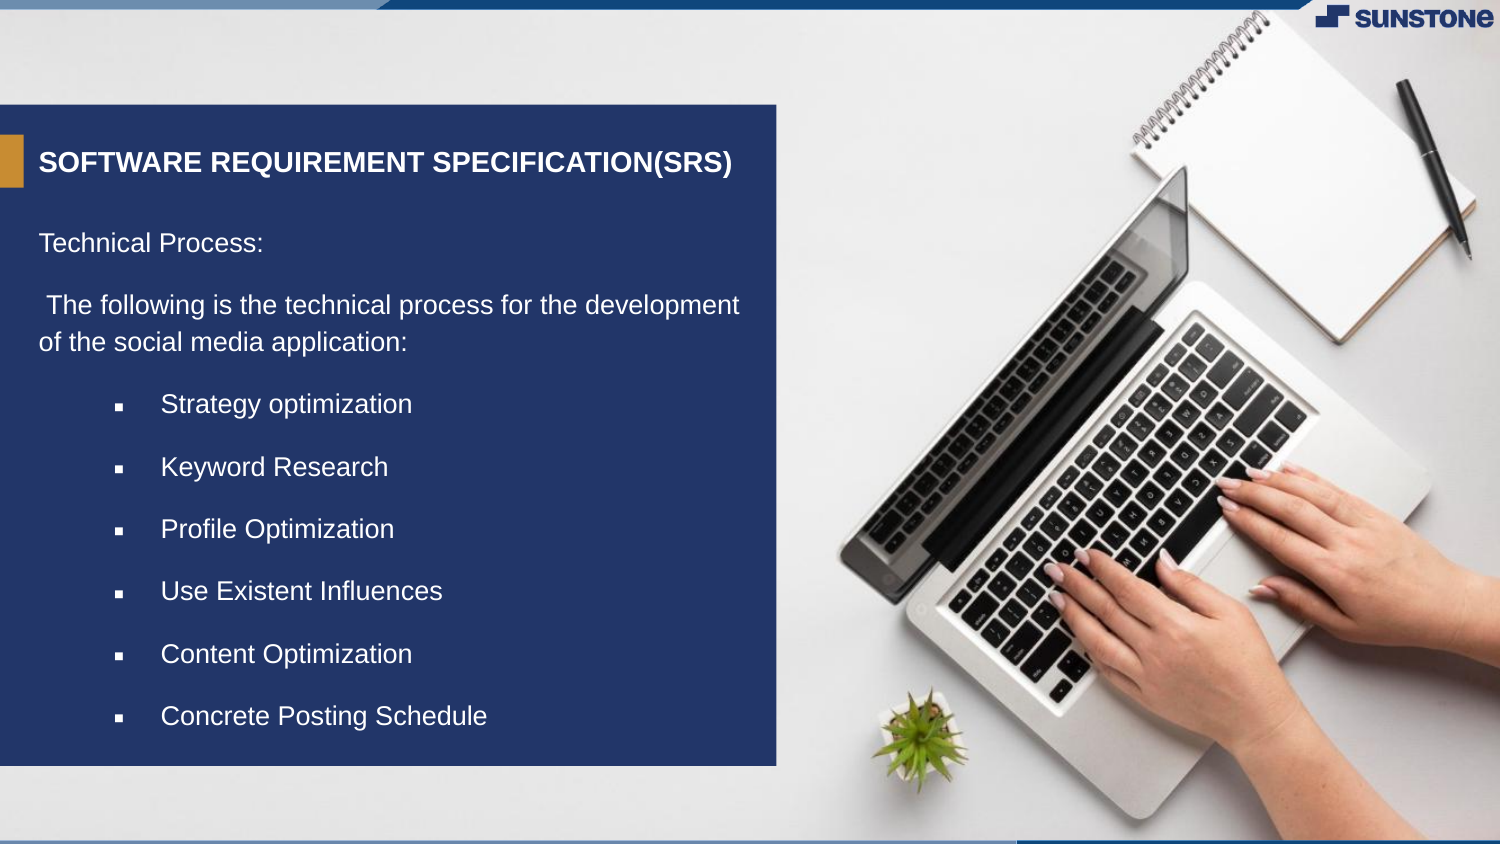

# SOFTWARE REQUIREMENT SPECIFICATION(SRS)
Technical Process:
 The following is the technical process for the development of the social media application:
Strategy optimization
Keyword Research
Profile Optimization
Use Existent Influences
Content Optimization
Concrete Posting Schedule